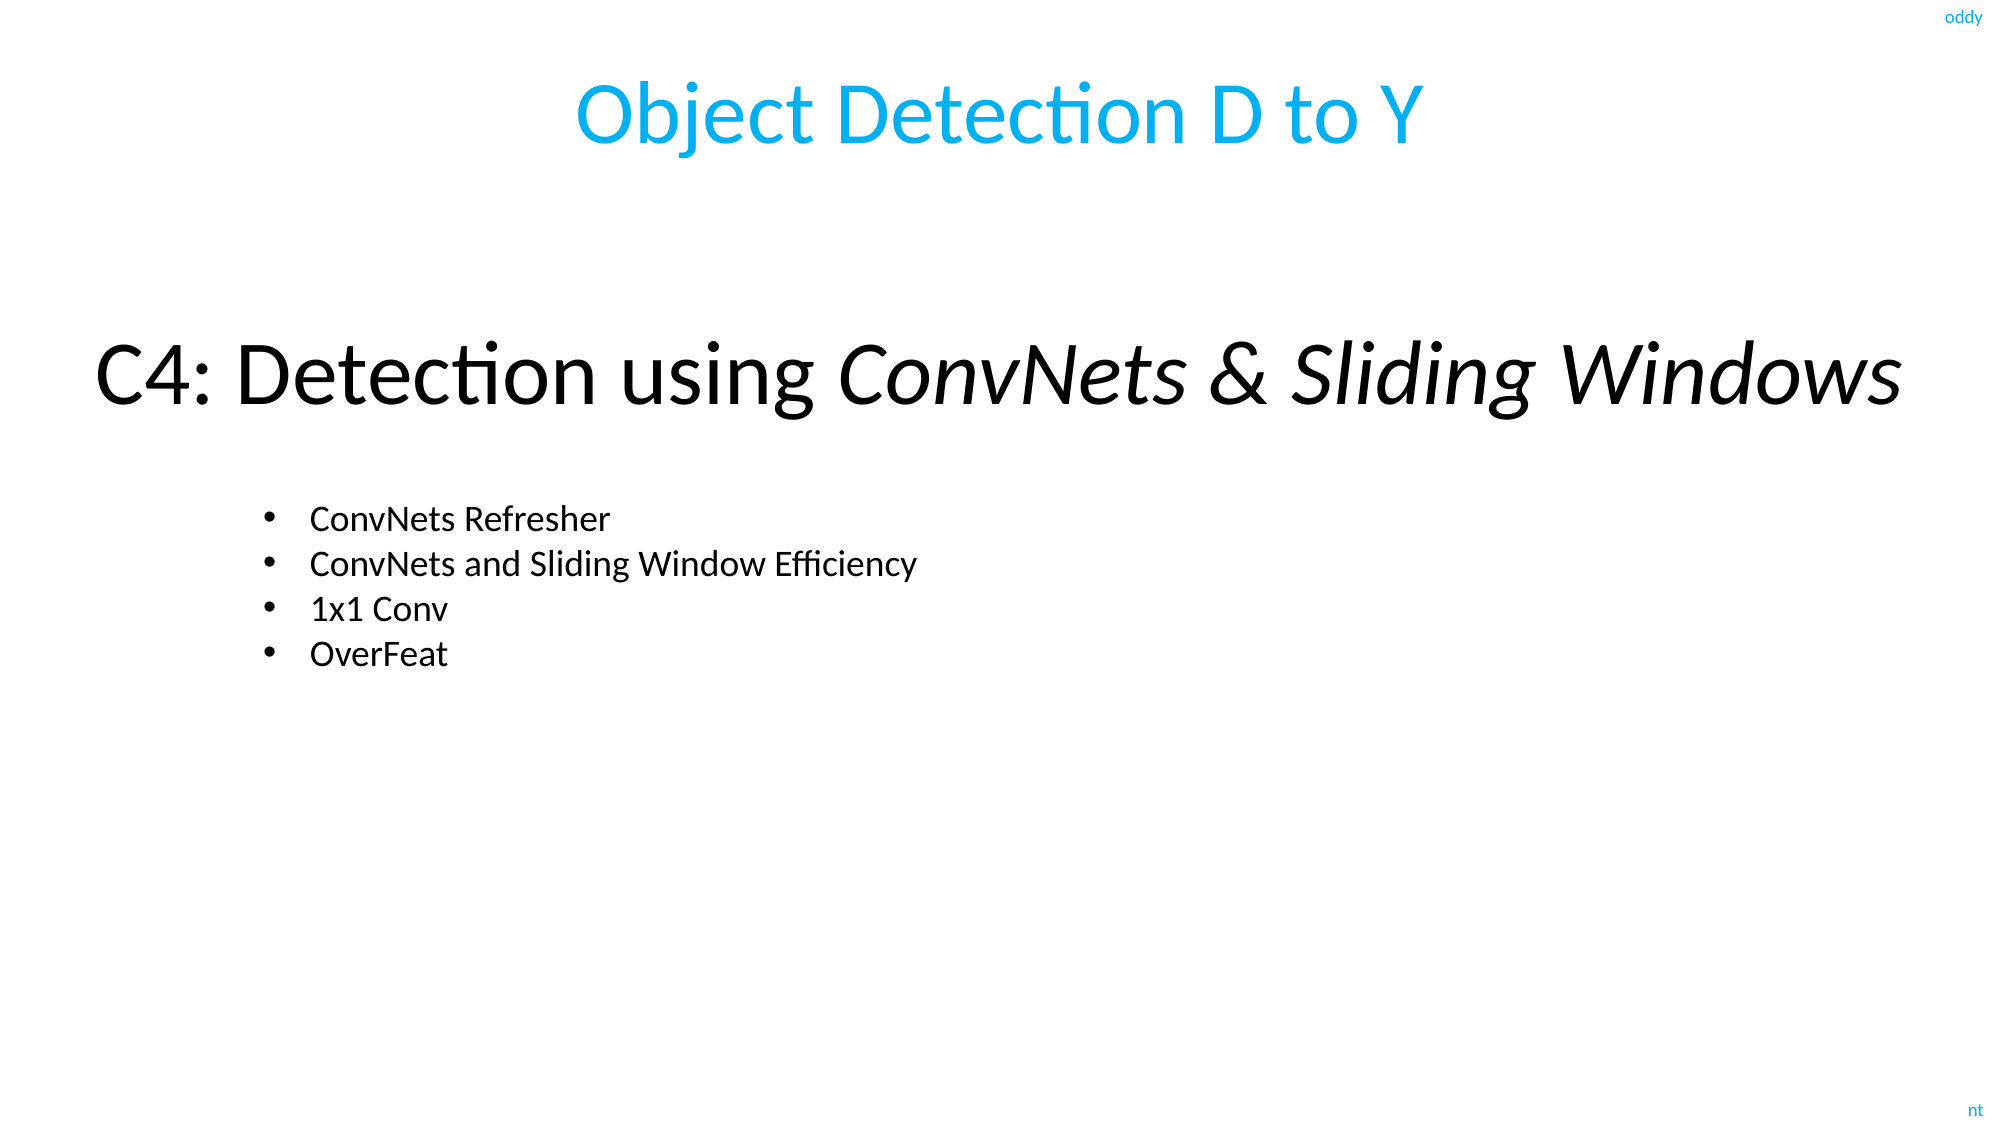

Object Detection D to Y
# C4: Detection using ConvNets & Sliding Windows
ConvNets Refresher
ConvNets and Sliding Window Efficiency
1x1 Conv
OverFeat